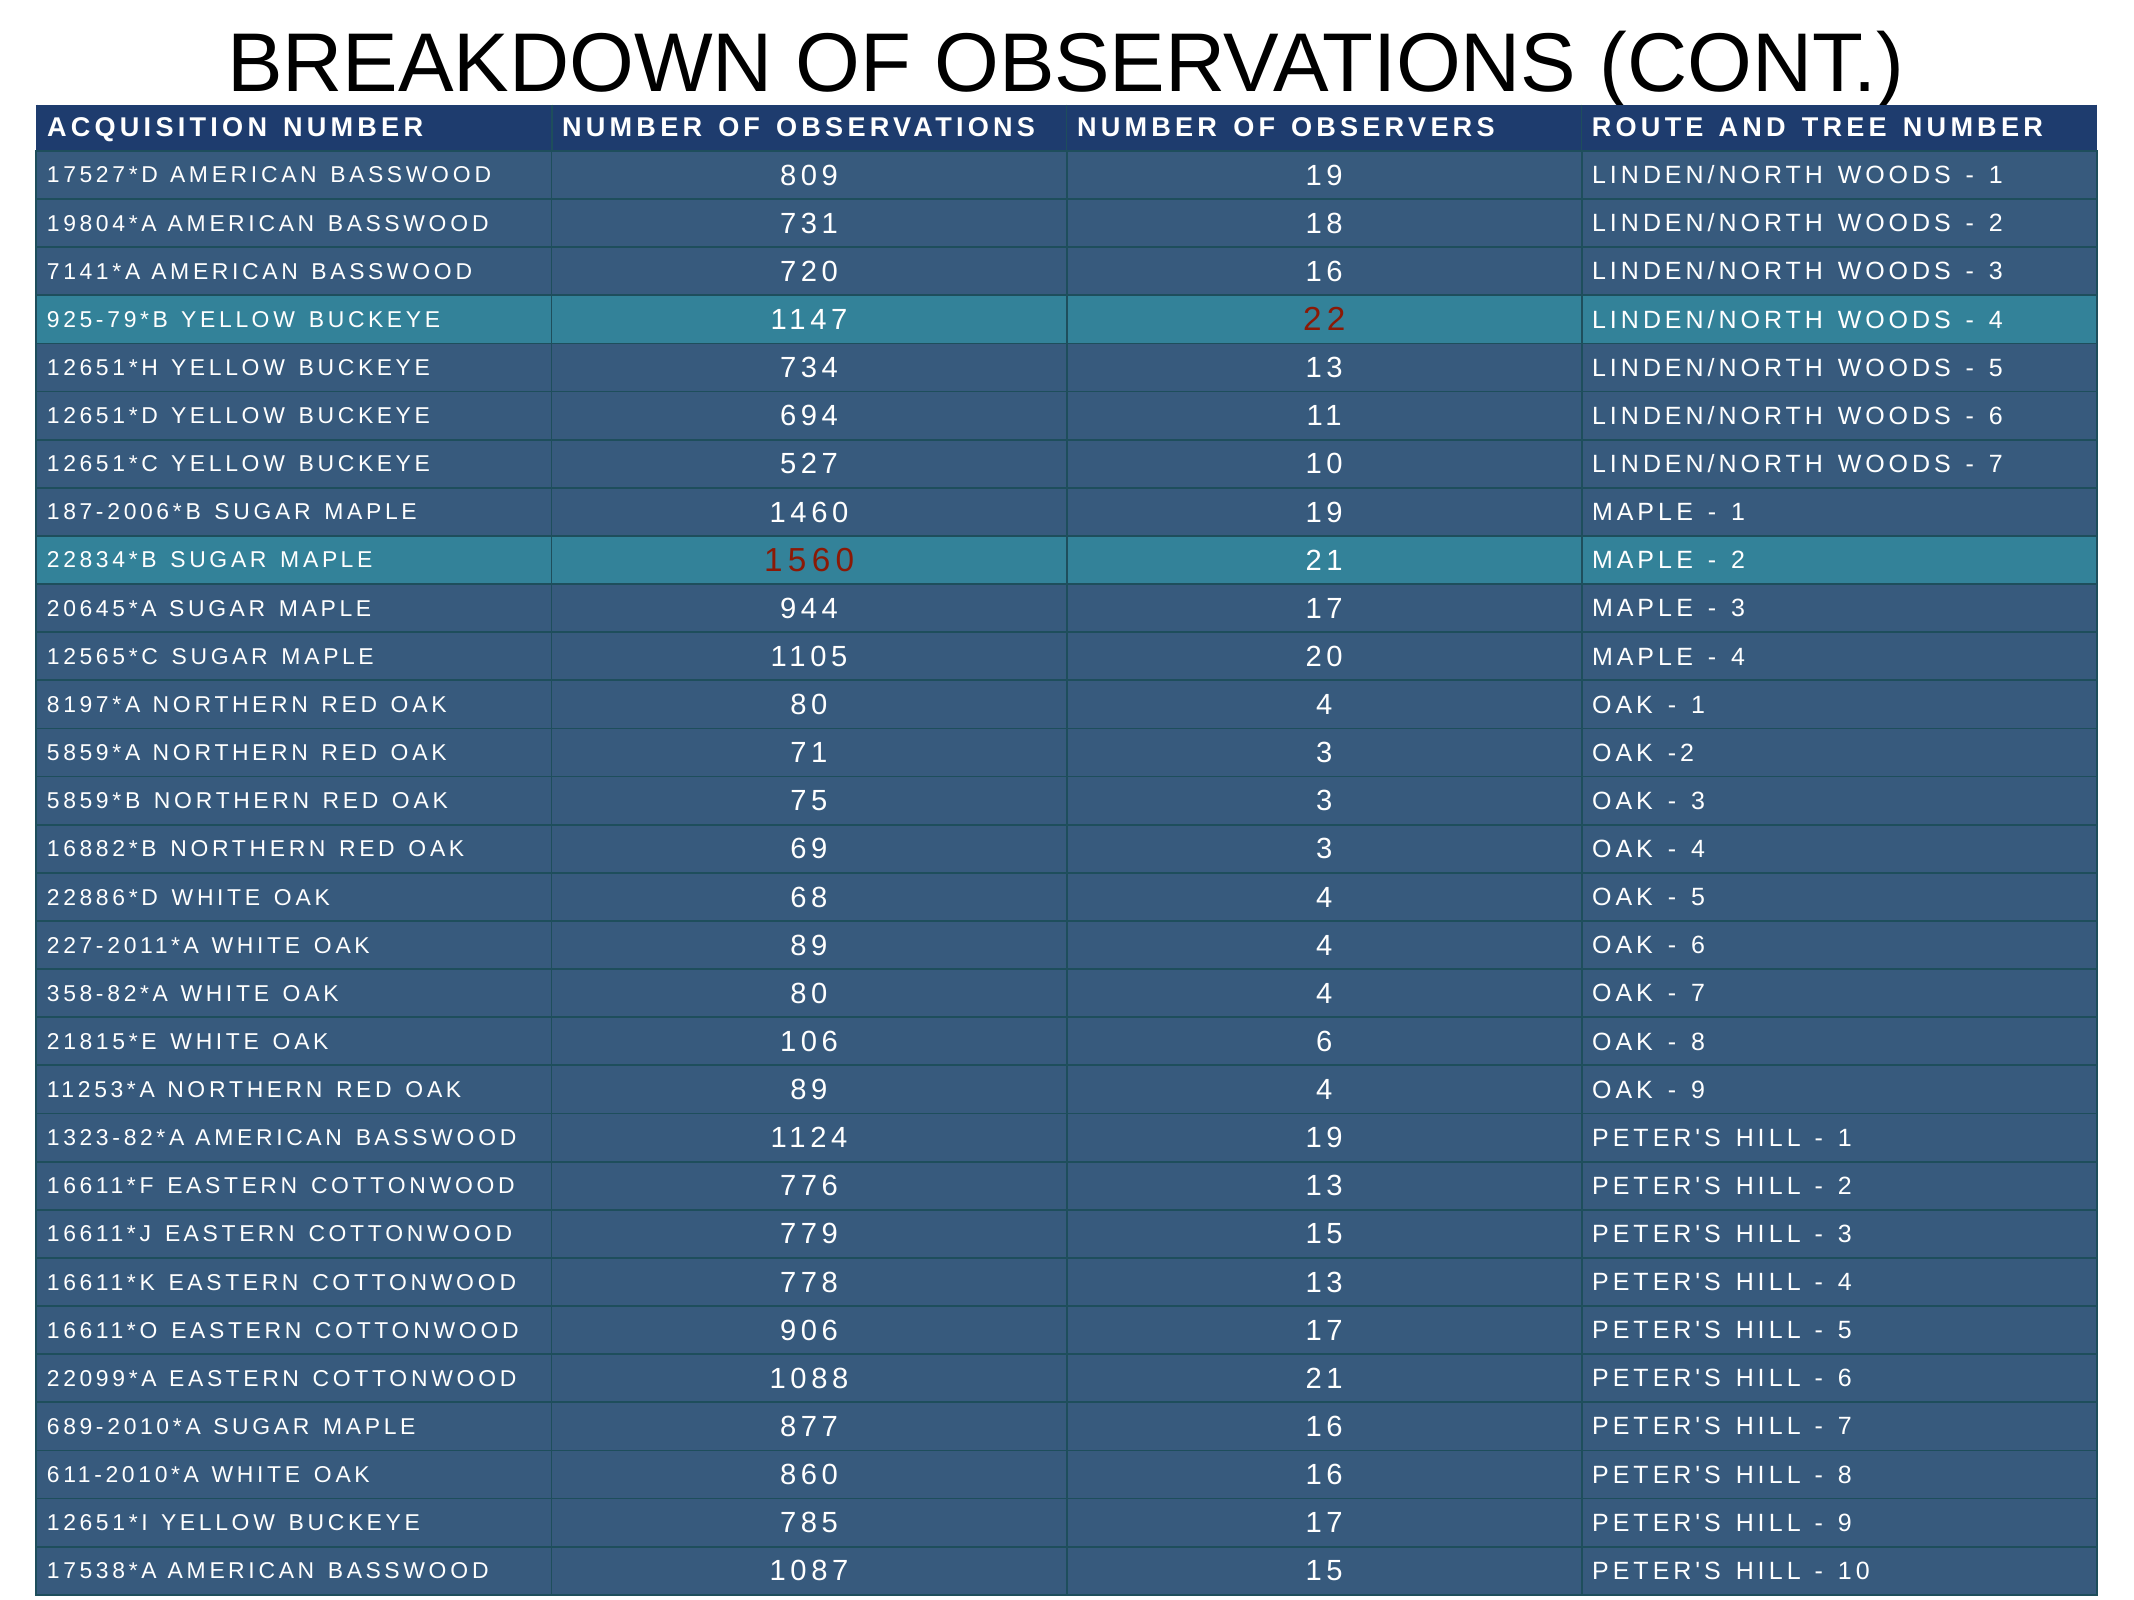

# Breakdown of Observations (cont.)
| Acquisition Number | Number of Observations | Number of Observers | Route and Tree Number |
| --- | --- | --- | --- |
| 17527\*D American basswood | 809 | 19 | Linden/North Woods - 1 |
| --- | --- | --- | --- |
| 19804\*A American basswood | 731 | 18 | Linden/North Woods - 2 |
| 7141\*A American basswood | 720 | 16 | Linden/North Woods - 3 |
| 925-79\*B Yellow buckeye | 1147 | 22 | Linden/North Woods - 4 |
| 12651\*H Yellow buckeye | 734 | 13 | Linden/North Woods - 5 |
| 12651\*D Yellow buckeye | 694 | 11 | Linden/North Woods - 6 |
| 12651\*C Yellow buckeye | 527 | 10 | Linden/North Woods - 7 |
| 187-2006\*B Sugar maple | 1460 | 19 | Maple - 1 |
| 22834\*B Sugar maple | 1560 | 21 | Maple - 2 |
| 20645\*A Sugar maple | 944 | 17 | Maple - 3 |
| 12565\*C Sugar maple | 1105 | 20 | Maple - 4 |
| 8197\*A Northern red oak | 80 | 4 | Oak - 1 |
| 5859\*A Northern red oak | 71 | 3 | Oak -2 |
| 5859\*B Northern red oak | 75 | 3 | Oak - 3 |
| 16882\*B Northern red oak | 69 | 3 | Oak - 4 |
| 22886\*D White oak | 68 | 4 | Oak - 5 |
| 227-2011\*A White oak | 89 | 4 | Oak - 6 |
| 358-82\*A White oak | 80 | 4 | Oak - 7 |
| 21815\*E White oak | 106 | 6 | Oak - 8 |
| 11253\*A Northern red oak | 89 | 4 | Oak - 9 |
| 1323-82\*A American basswood | 1124 | 19 | Peter's Hill - 1 |
| 16611\*F Eastern cottonwood | 776 | 13 | Peter's Hill - 2 |
| 16611\*J Eastern cottonwood | 779 | 15 | Peter's Hill - 3 |
| 16611\*K Eastern cottonwood | 778 | 13 | Peter's Hill - 4 |
| 16611\*O Eastern cottonwood | 906 | 17 | Peter's Hill - 5 |
| 22099\*A Eastern cottonwood | 1088 | 21 | Peter's Hill - 6 |
| 689-2010\*A Sugar maple | 877 | 16 | Peter's Hill - 7 |
| 611-2010\*A White oak | 860 | 16 | Peter's Hill - 8 |
| 12651\*I Yellow buckeye | 785 | 17 | Peter's Hill - 9 |
| 17538\*A American basswood | 1087 | 15 | Peter's Hill - 10 |